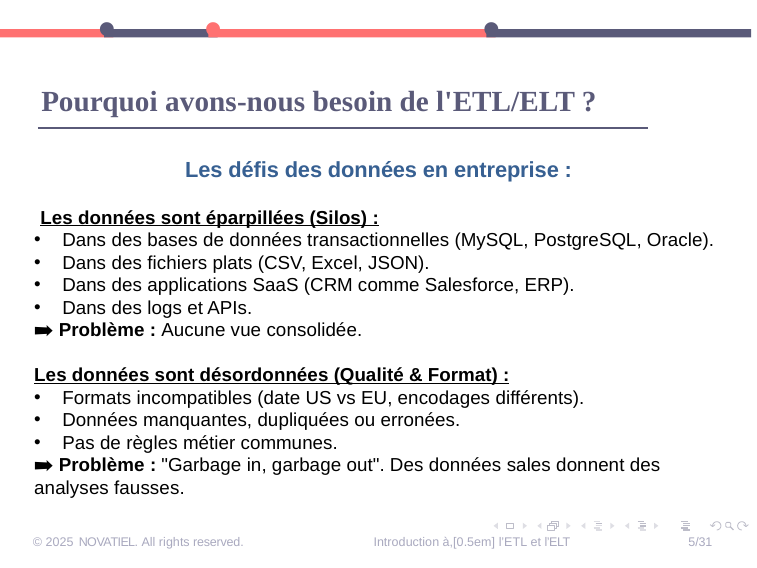

•	•	•

# Pourquoi avons-nous besoin de l'ETL/ELT ?

Les défis des données en entreprise :

Les données sont éparpillées (Silos) :
Dans des bases de données transactionnelles (MySQL, PostgreSQL, Oracle).
Dans des fichiers plats (CSV, Excel, JSON).
Dans des applications SaaS (CRM comme Salesforce, ERP).
Dans des logs et APIs.
➡ Problème : Aucune vue consolidée.

Les données sont désordonnées (Qualité & Format) :
Formats incompatibles (date US vs EU, encodages différents).
Données manquantes, dupliquées ou erronées.
Pas de règles métier communes.
➡ Problème : "Garbage in, garbage out". Des données sales donnent des analyses fausses.

© 2025 NOVATIEL. All rights reserved.
Introduction à,[0.5em] l’ETL et l’ELT
5/31